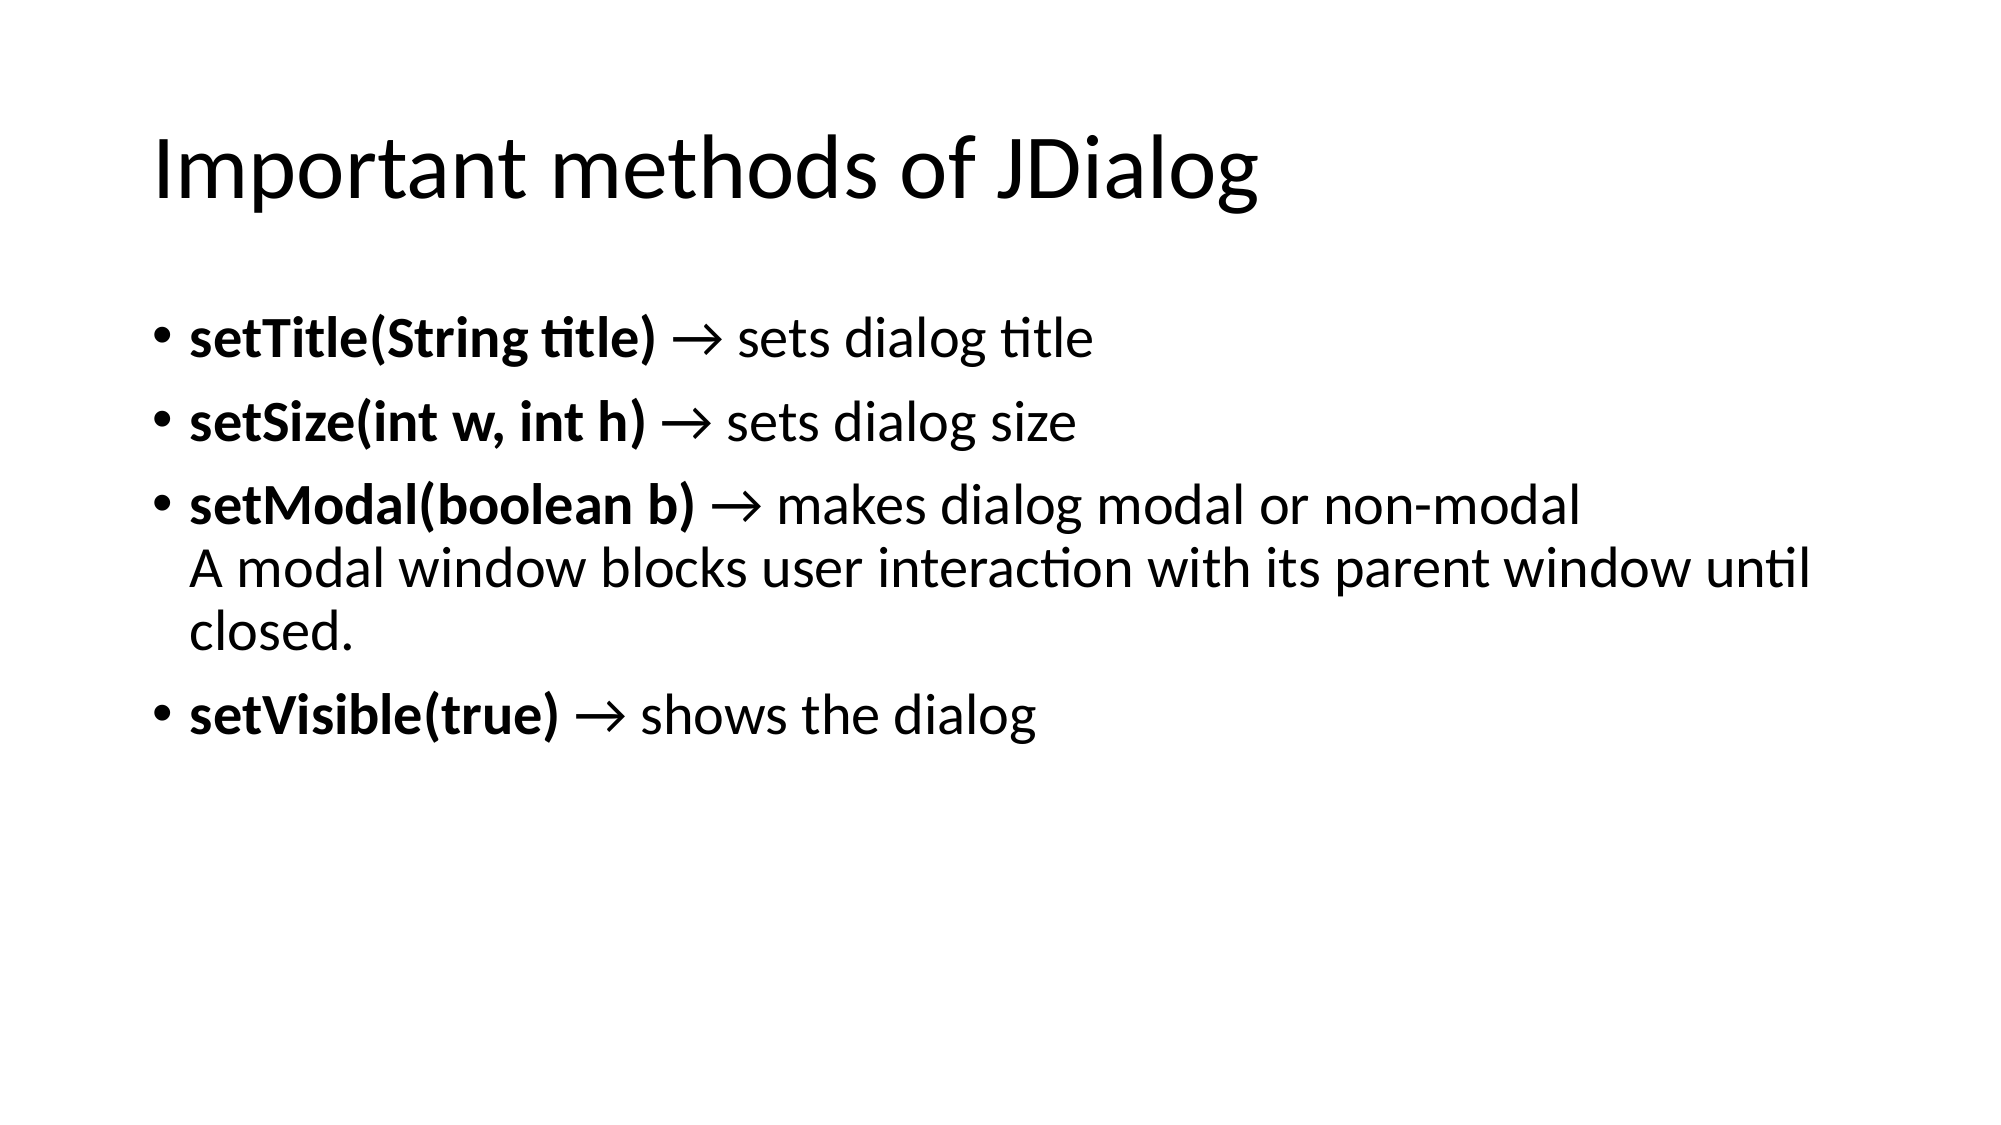

# Important methods of JDialog
setTitle(String title) → sets dialog title
setSize(int w, int h) → sets dialog size
setModal(boolean b) → makes dialog modal or non-modal
A modal window blocks user interaction with its parent window until closed.
setVisible(true) → shows the dialog